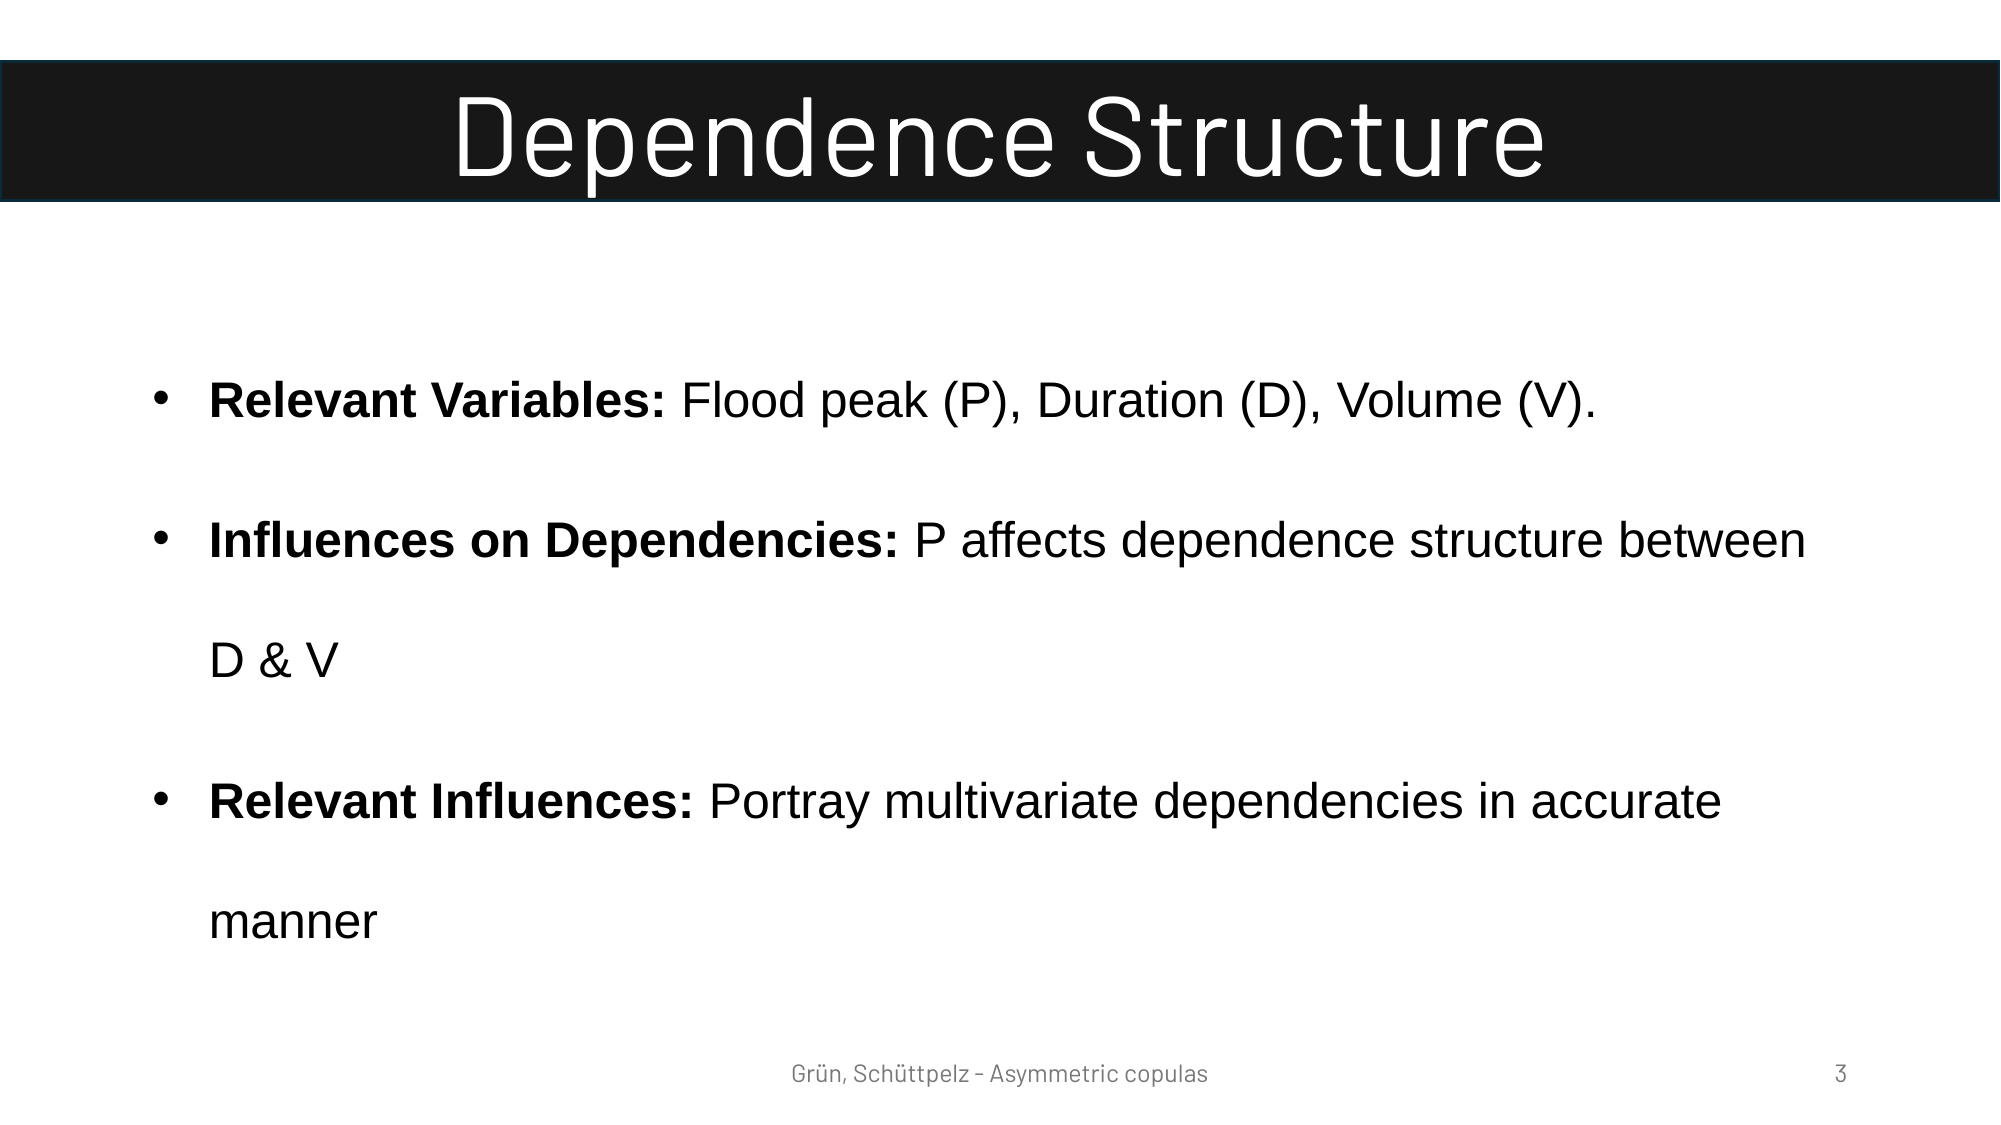

Dependence Structure
Relevant Variables: Flood peak (P), Duration (D), Volume (V).
Influences on Dependencies: P affects dependence structure between D & V
Relevant Influences: Portray multivariate dependencies in accurate manner

Grün, Schüttpelz - Asymmetric copulas
3